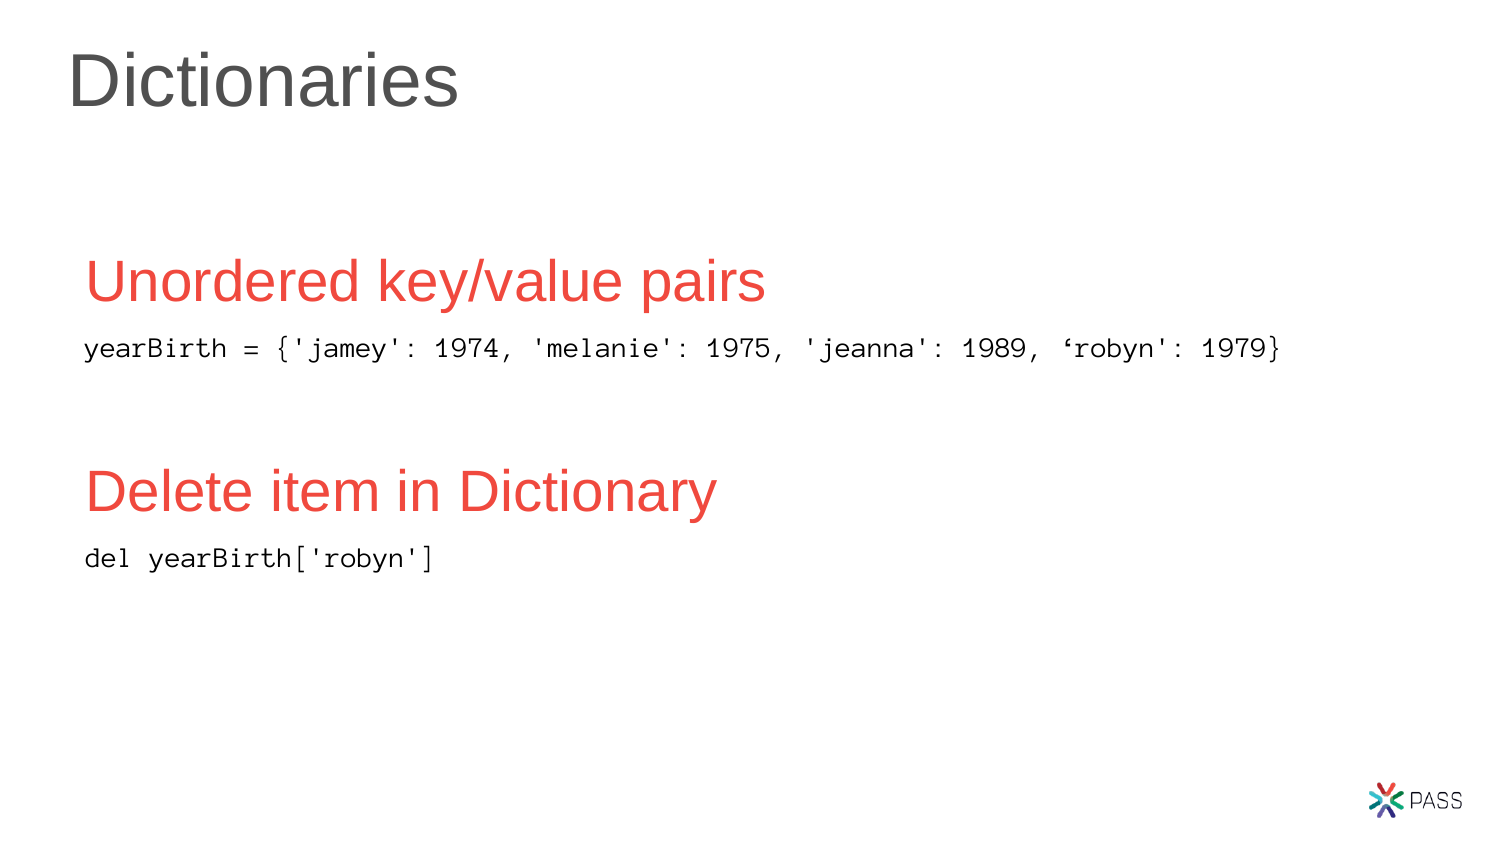

# Dictionaries
Unordered key/value pairs
yearBirth = {'jamey': 1974, 'melanie': 1975, 'jeanna': 1989, ‘robyn': 1979}
Delete item in Dictionary
del yearBirth['robyn']